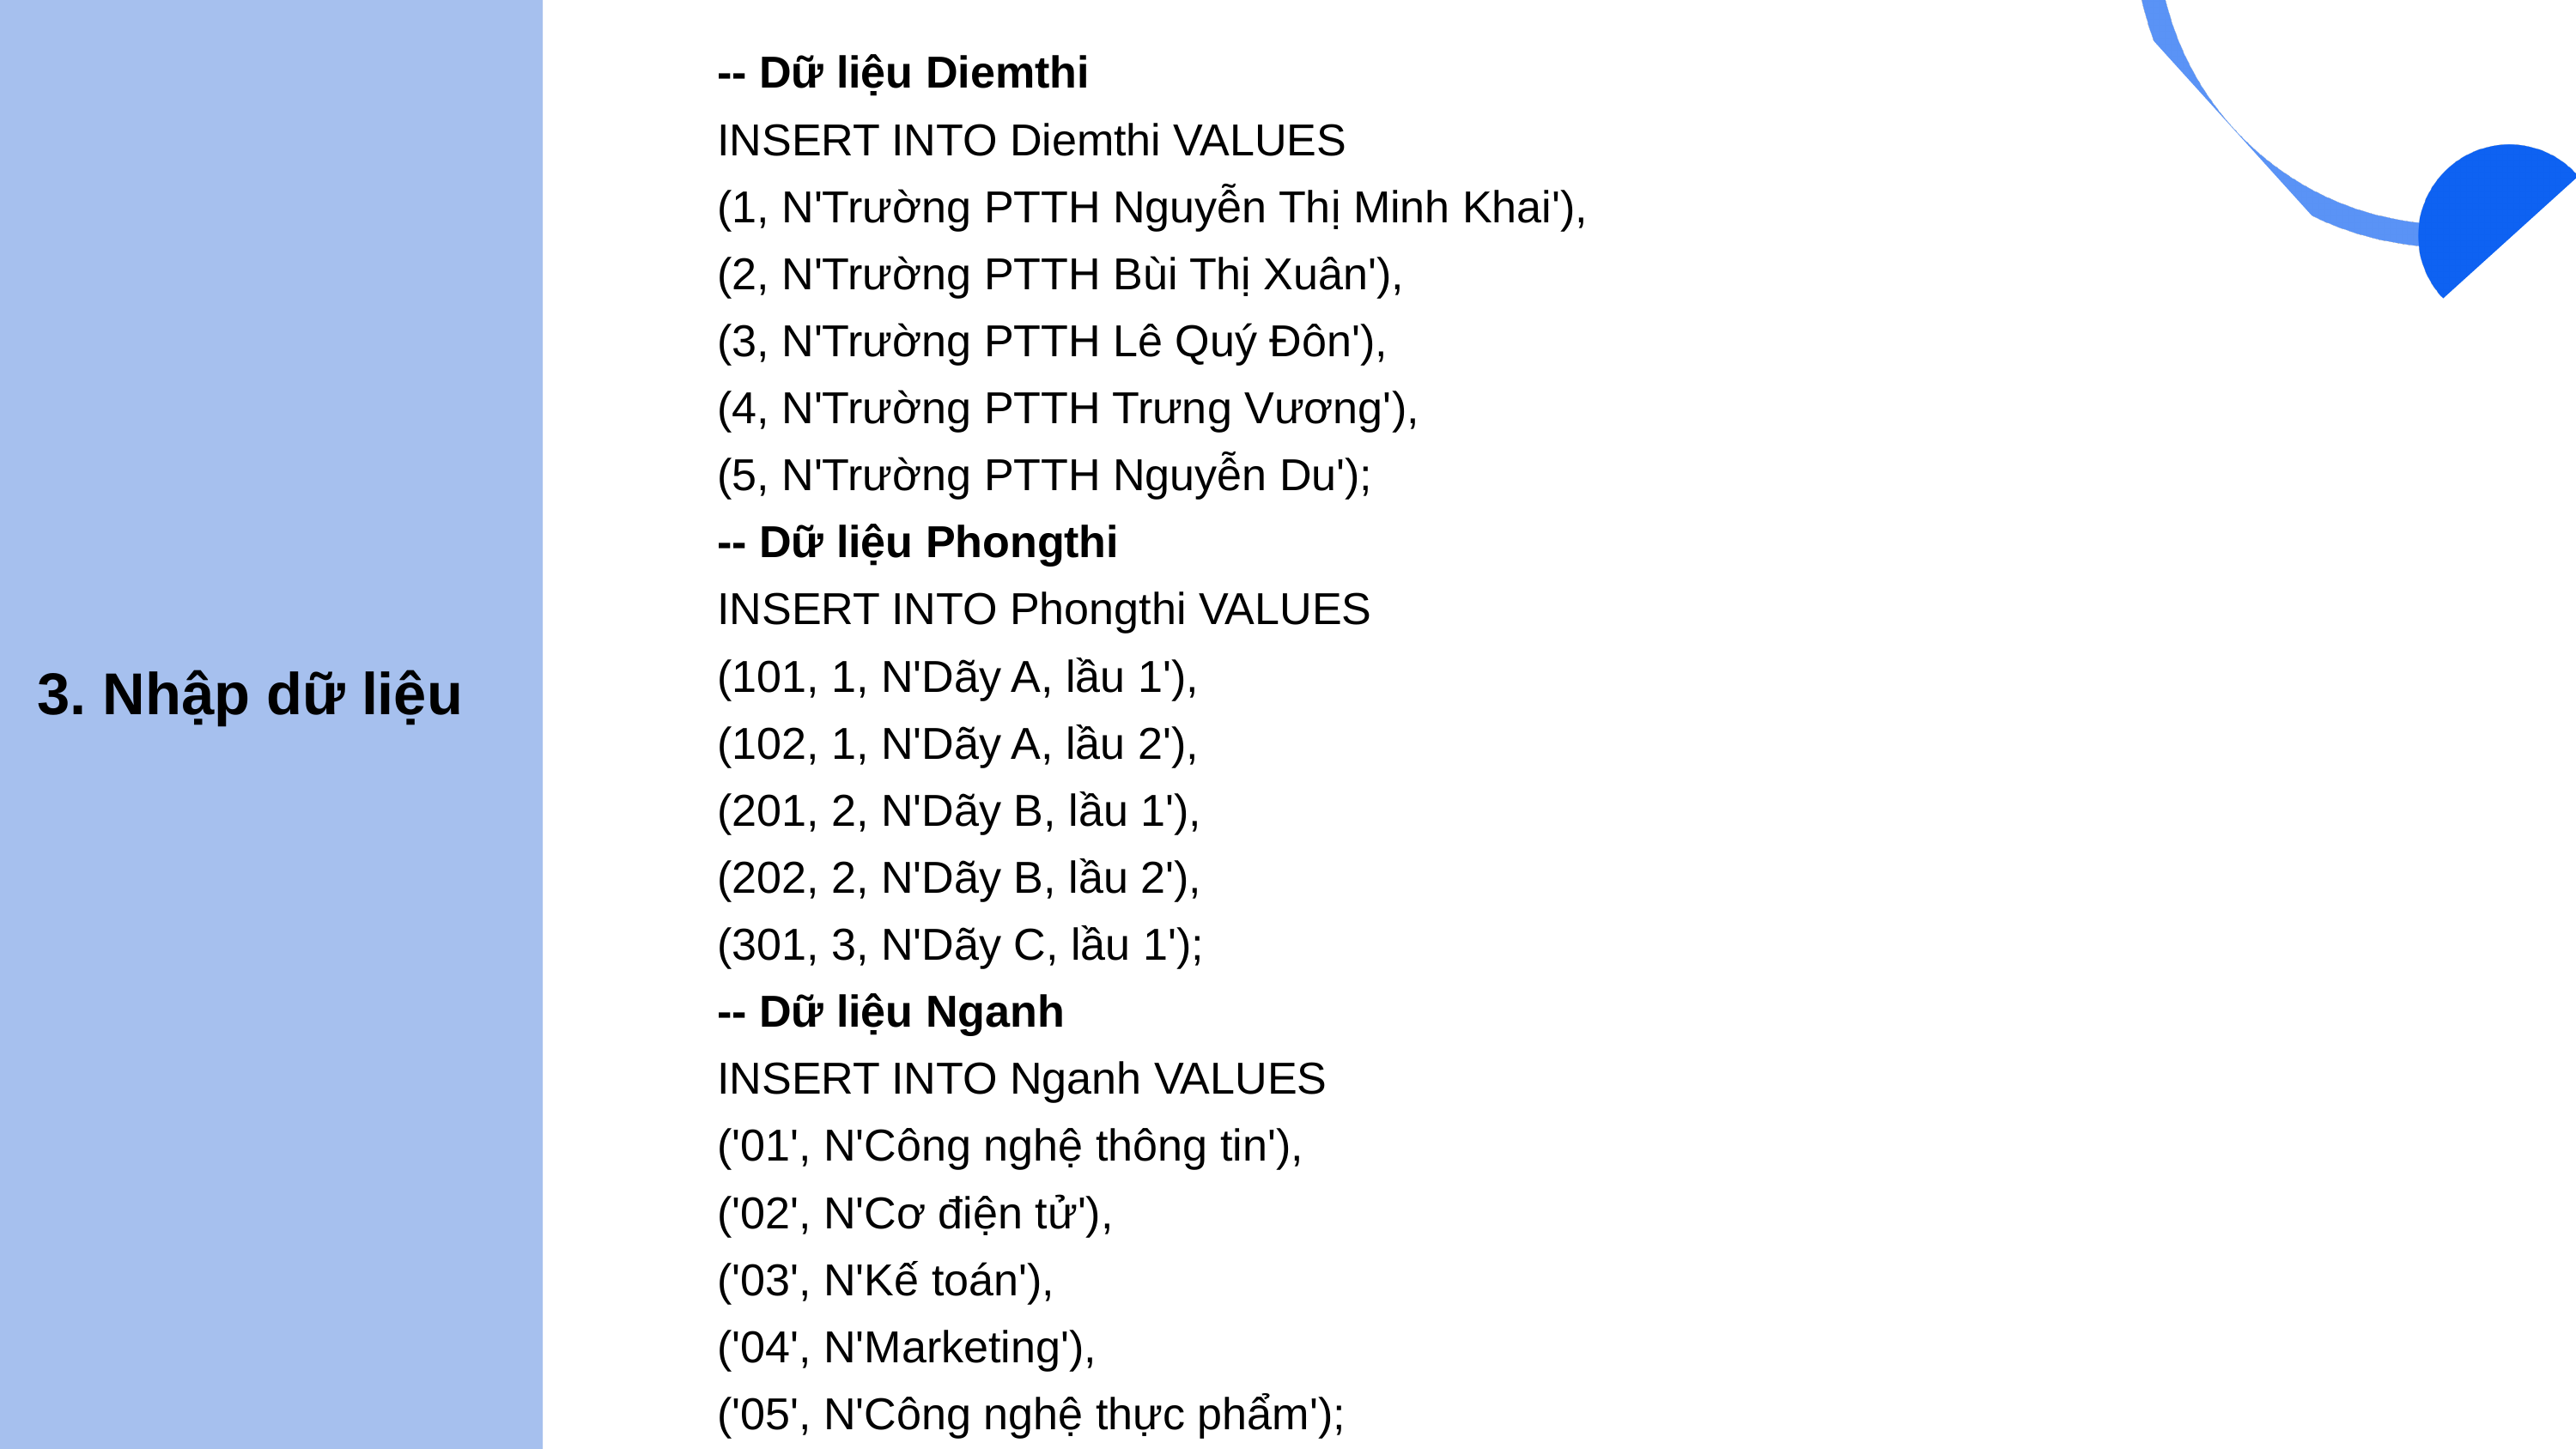

-- Dữ liệu Diemthi
INSERT INTO Diemthi VALUES
(1, N'Trường PTTH Nguyễn Thị Minh Khai'),
(2, N'Trường PTTH Bùi Thị Xuân'),
(3, N'Trường PTTH Lê Quý Đôn'),
(4, N'Trường PTTH Trưng Vương'),
(5, N'Trường PTTH Nguyễn Du');
-- Dữ liệu Phongthi
INSERT INTO Phongthi VALUES
(101, 1, N'Dãy A, lầu 1'),
(102, 1, N'Dãy A, lầu 2'),
(201, 2, N'Dãy B, lầu 1'),
(202, 2, N'Dãy B, lầu 2'),
(301, 3, N'Dãy C, lầu 1');
-- Dữ liệu Nganh
INSERT INTO Nganh VALUES
('01', N'Công nghệ thông tin'),
('02', N'Cơ điện tử'),
('03', N'Kế toán'),
('04', N'Marketing'),
('05', N'Công nghệ thực phẩm');
3. Nhập dữ liệu